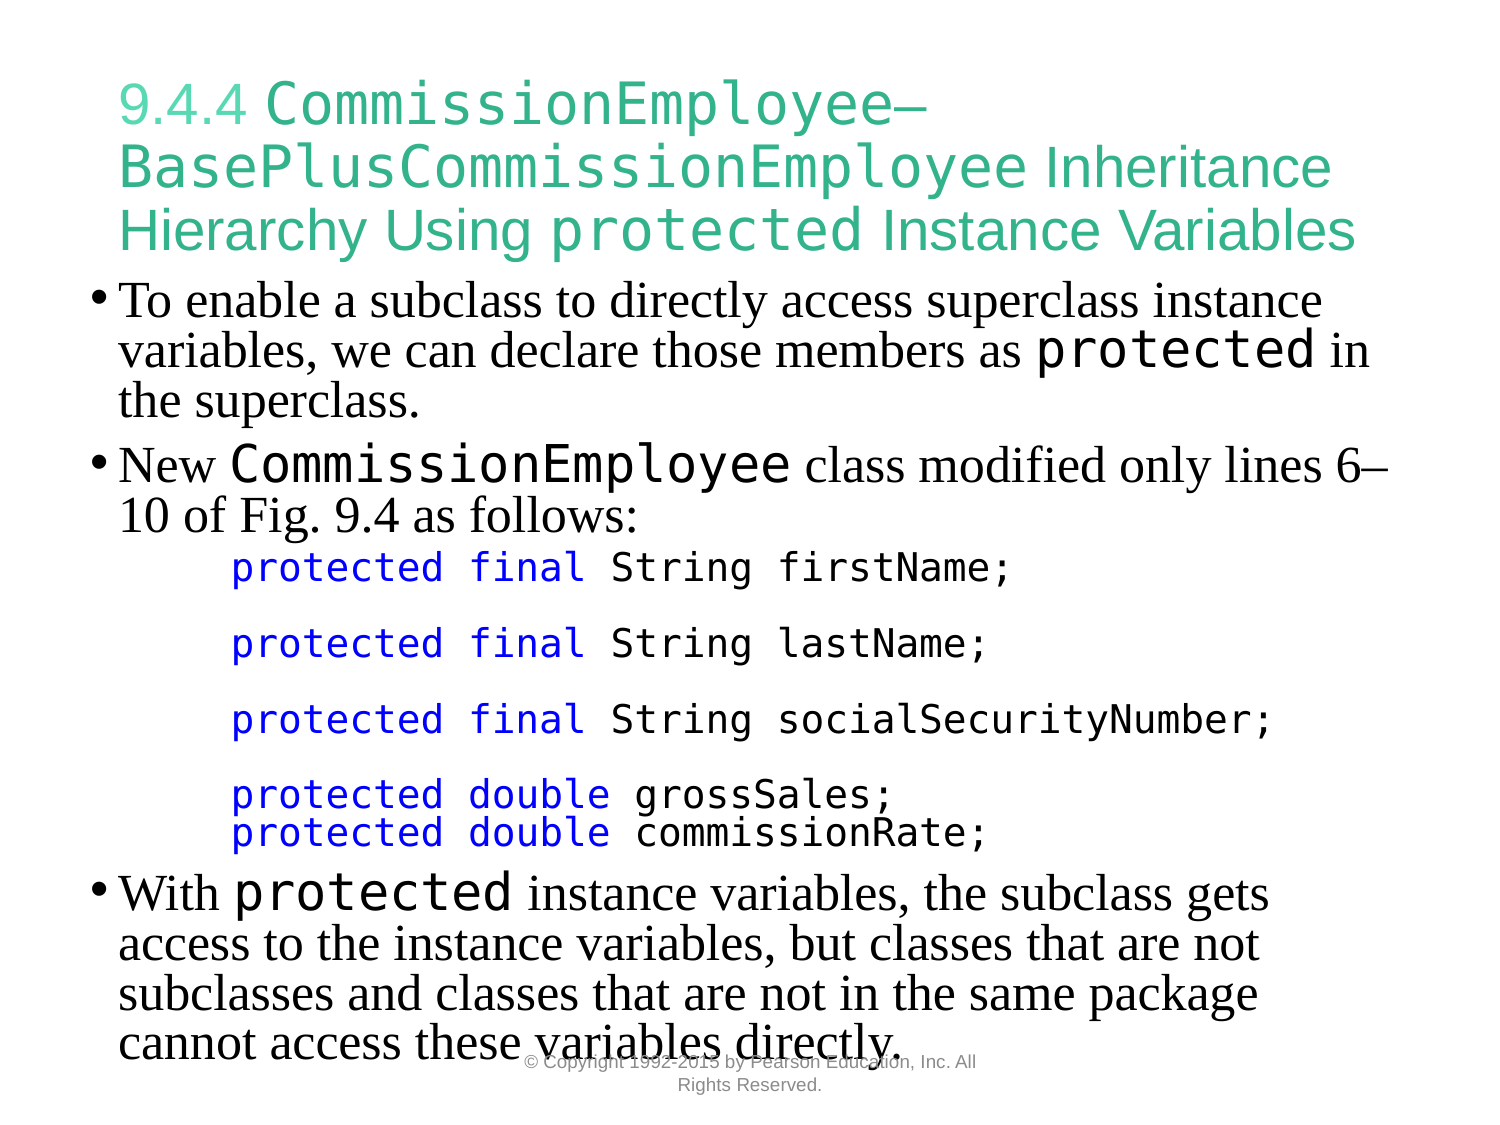

# 9.4.4 CommissionEmployee–BasePlusCommissionEmployee Inheritance Hierarchy Using protected Instance Variables
To enable a subclass to directly access superclass instance variables, we can declare those members as protected in the superclass.
New CommissionEmployee class modified only lines 6–10 of Fig. 9.4 as follows:
	protected final String firstName;
protected final String lastName;
protected final String socialSecurityNumber;
protected double grossSales;
protected double commissionRate;
With protected instance variables, the subclass gets access to the instance variables, but classes that are not subclasses and classes that are not in the same package cannot access these variables directly.
© Copyright 1992-2015 by Pearson Education, Inc. All Rights Reserved.